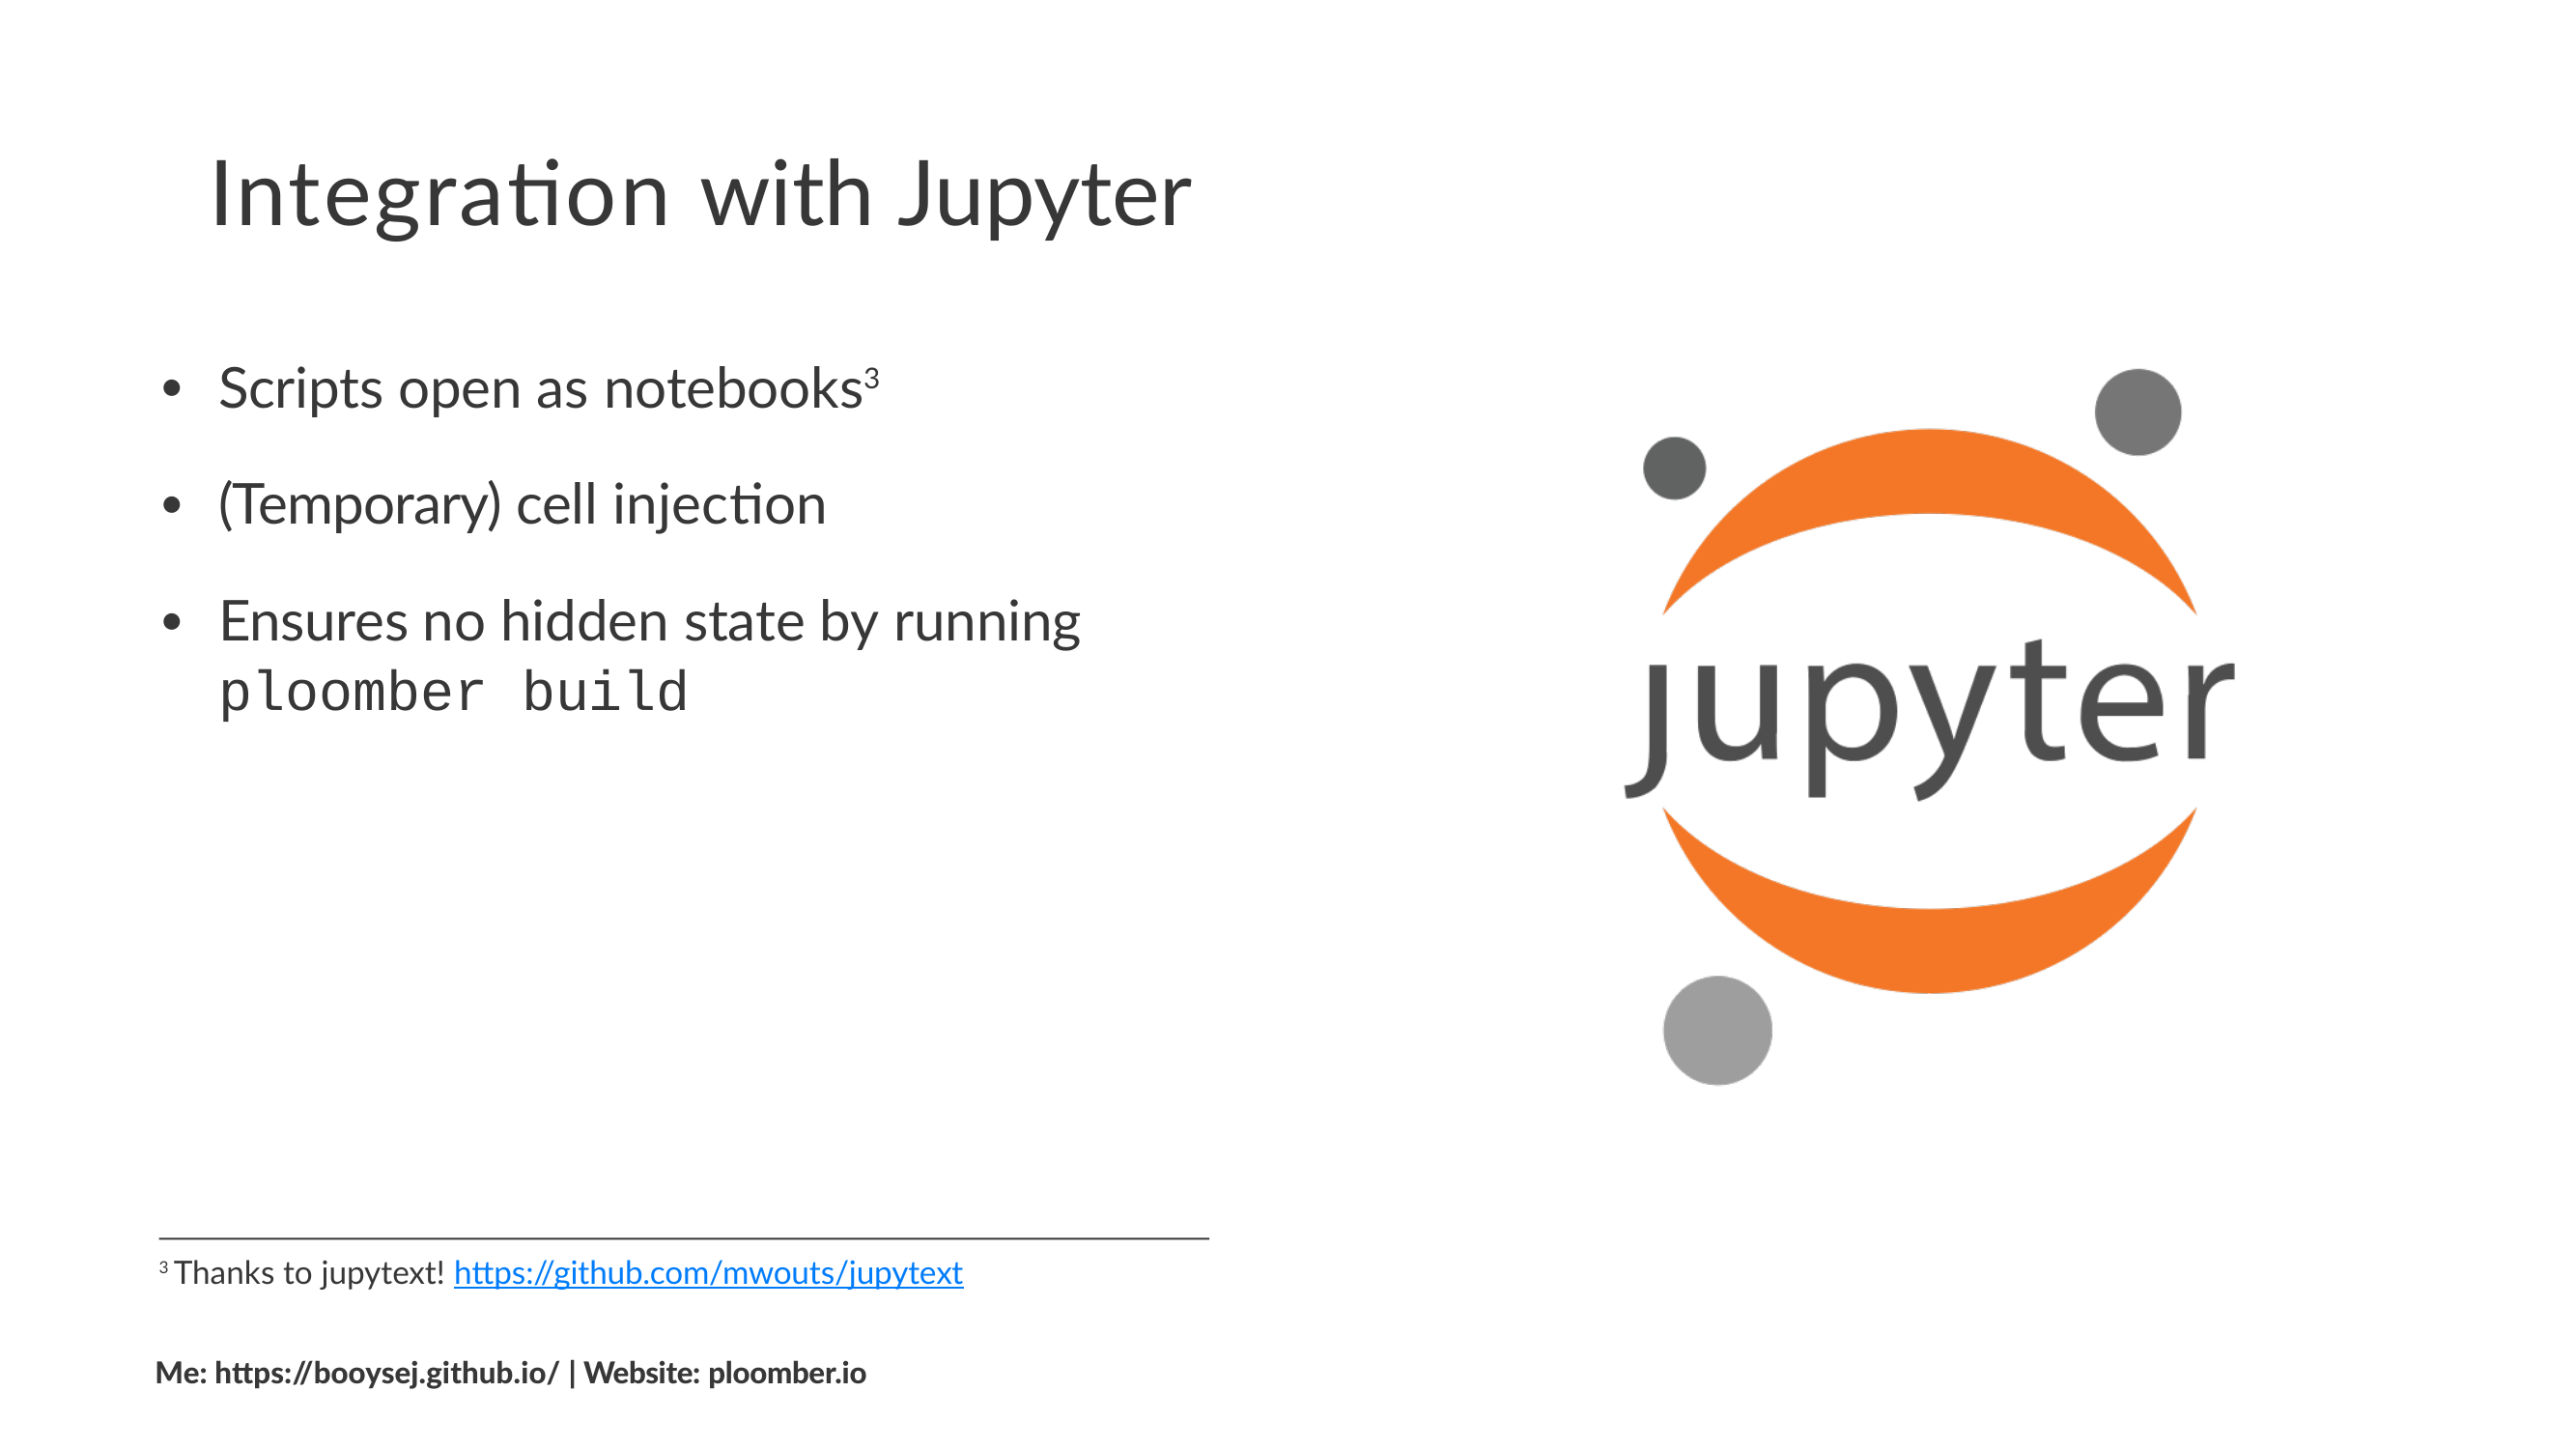

# Integration with Jupyter
Scripts open as notebooks3
(Temporary) cell injection
Ensures no hidden state by running
ploomber build
•

•
•

3 Thanks to jupytext! https://github.com/mwouts/jupytext
Me: https://booysej.github.io/ | Website: ploomber.io